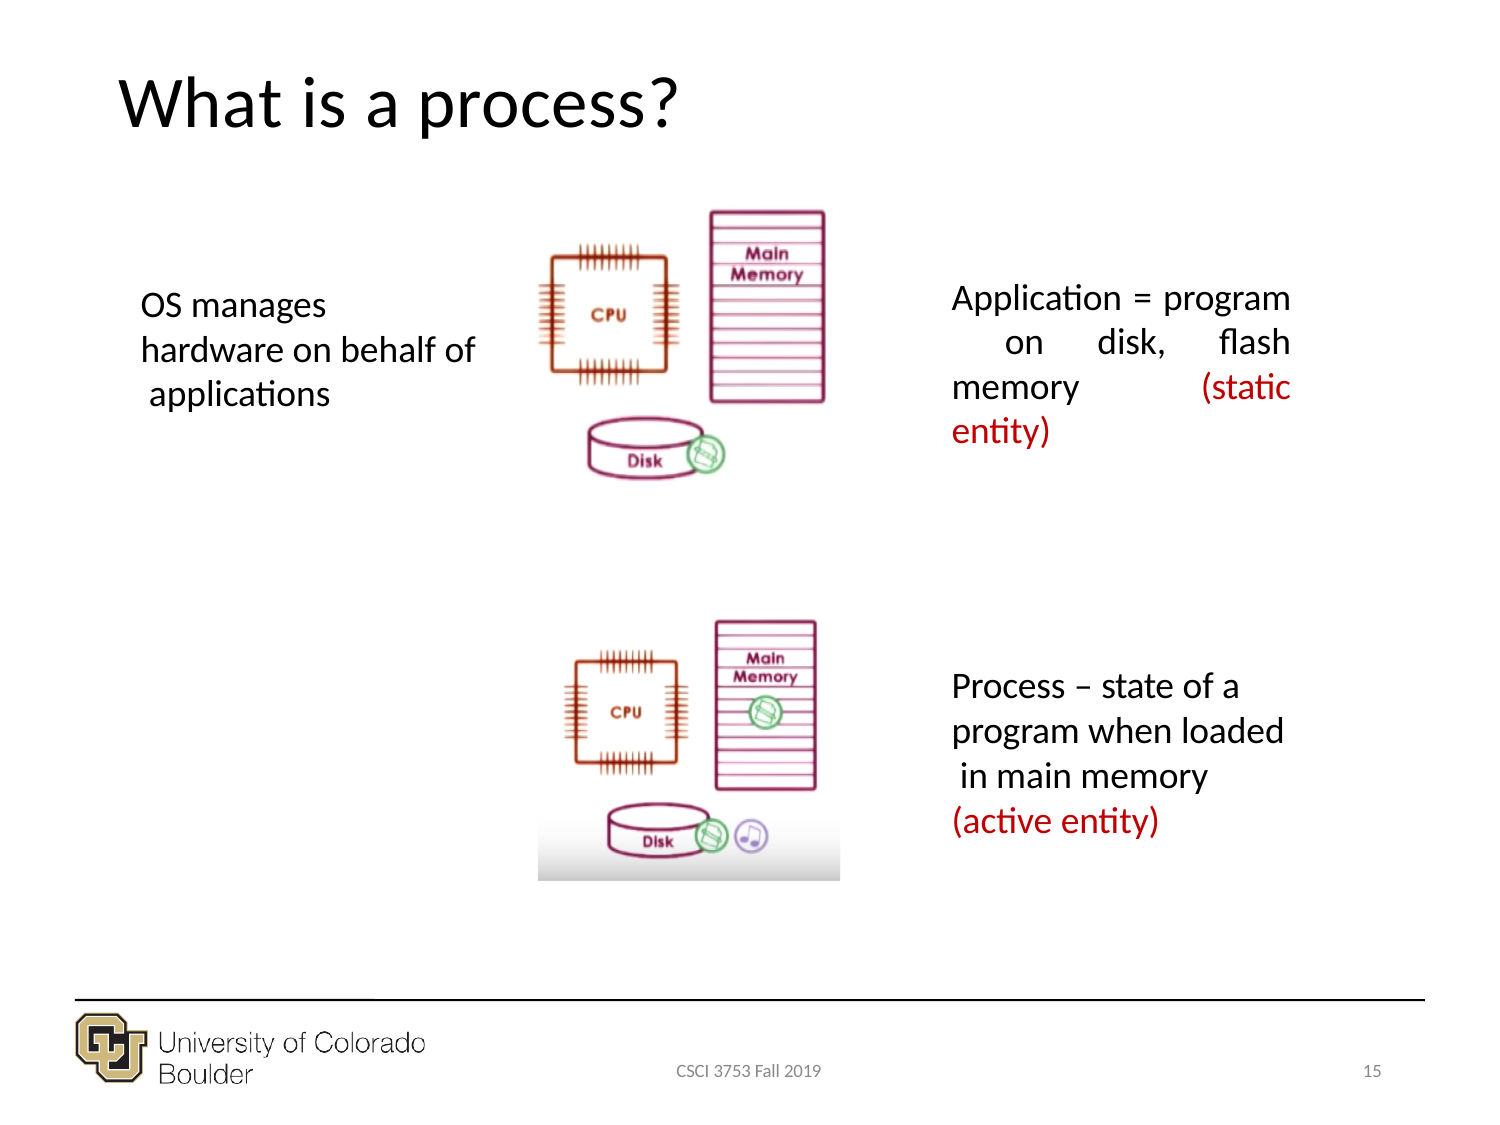

# What is a process?

Application = program  on disk, flash memory  (static entity)
OS manages  hardware on behalf of  applications

Process – state of a  program when loaded  in main memory  (active entity)
CSCI 3753 Fall 2019
15